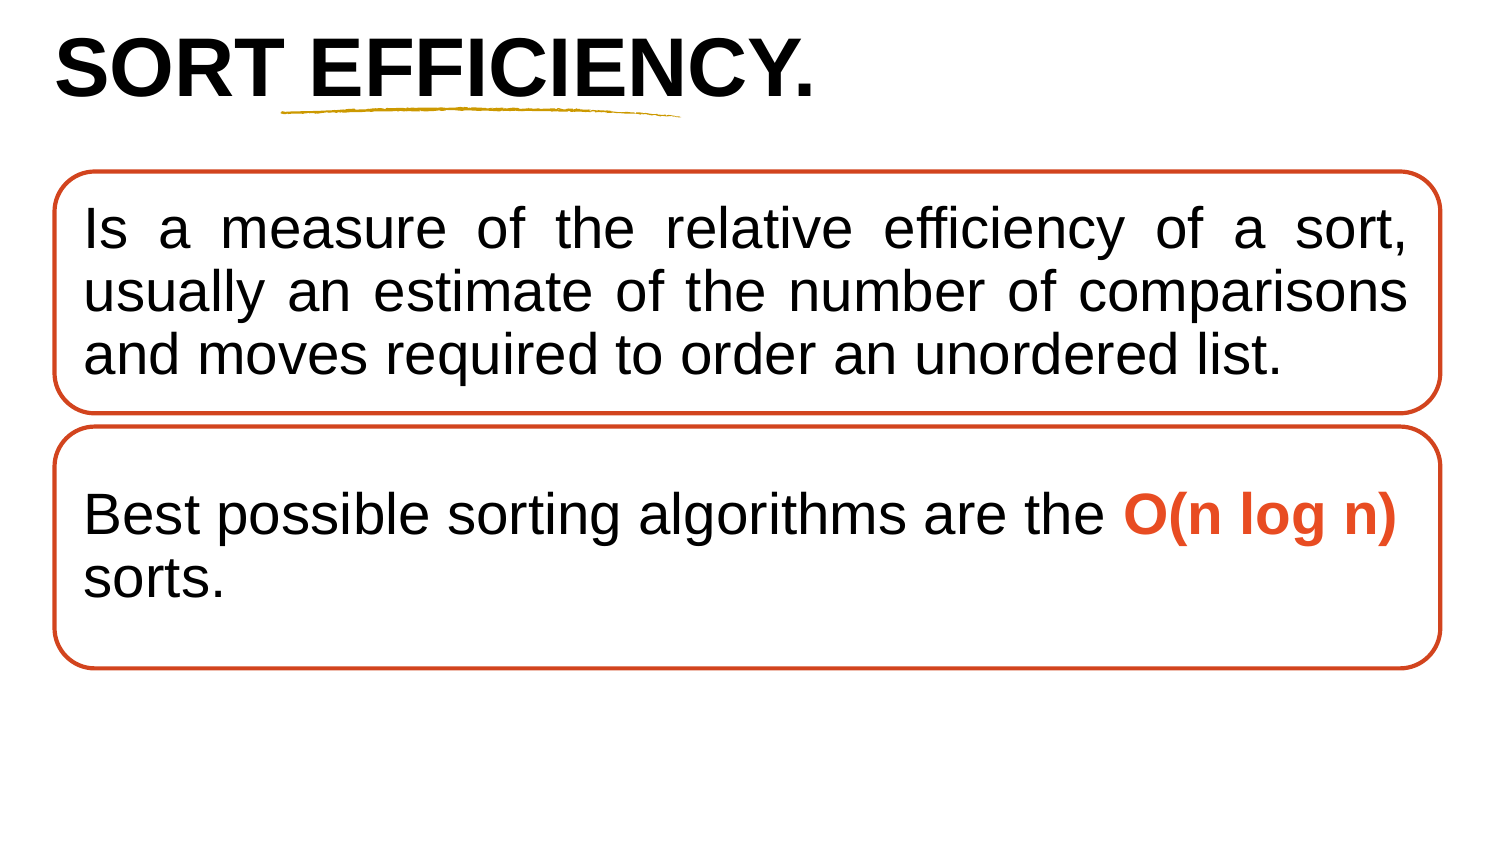

# SORT EFFICIENCY.
Is a measure of the relative efficiency of a sort, usually an estimate of the number of comparisons and moves required to order an unordered list.
Best possible sorting algorithms are the O(n log n) sorts.